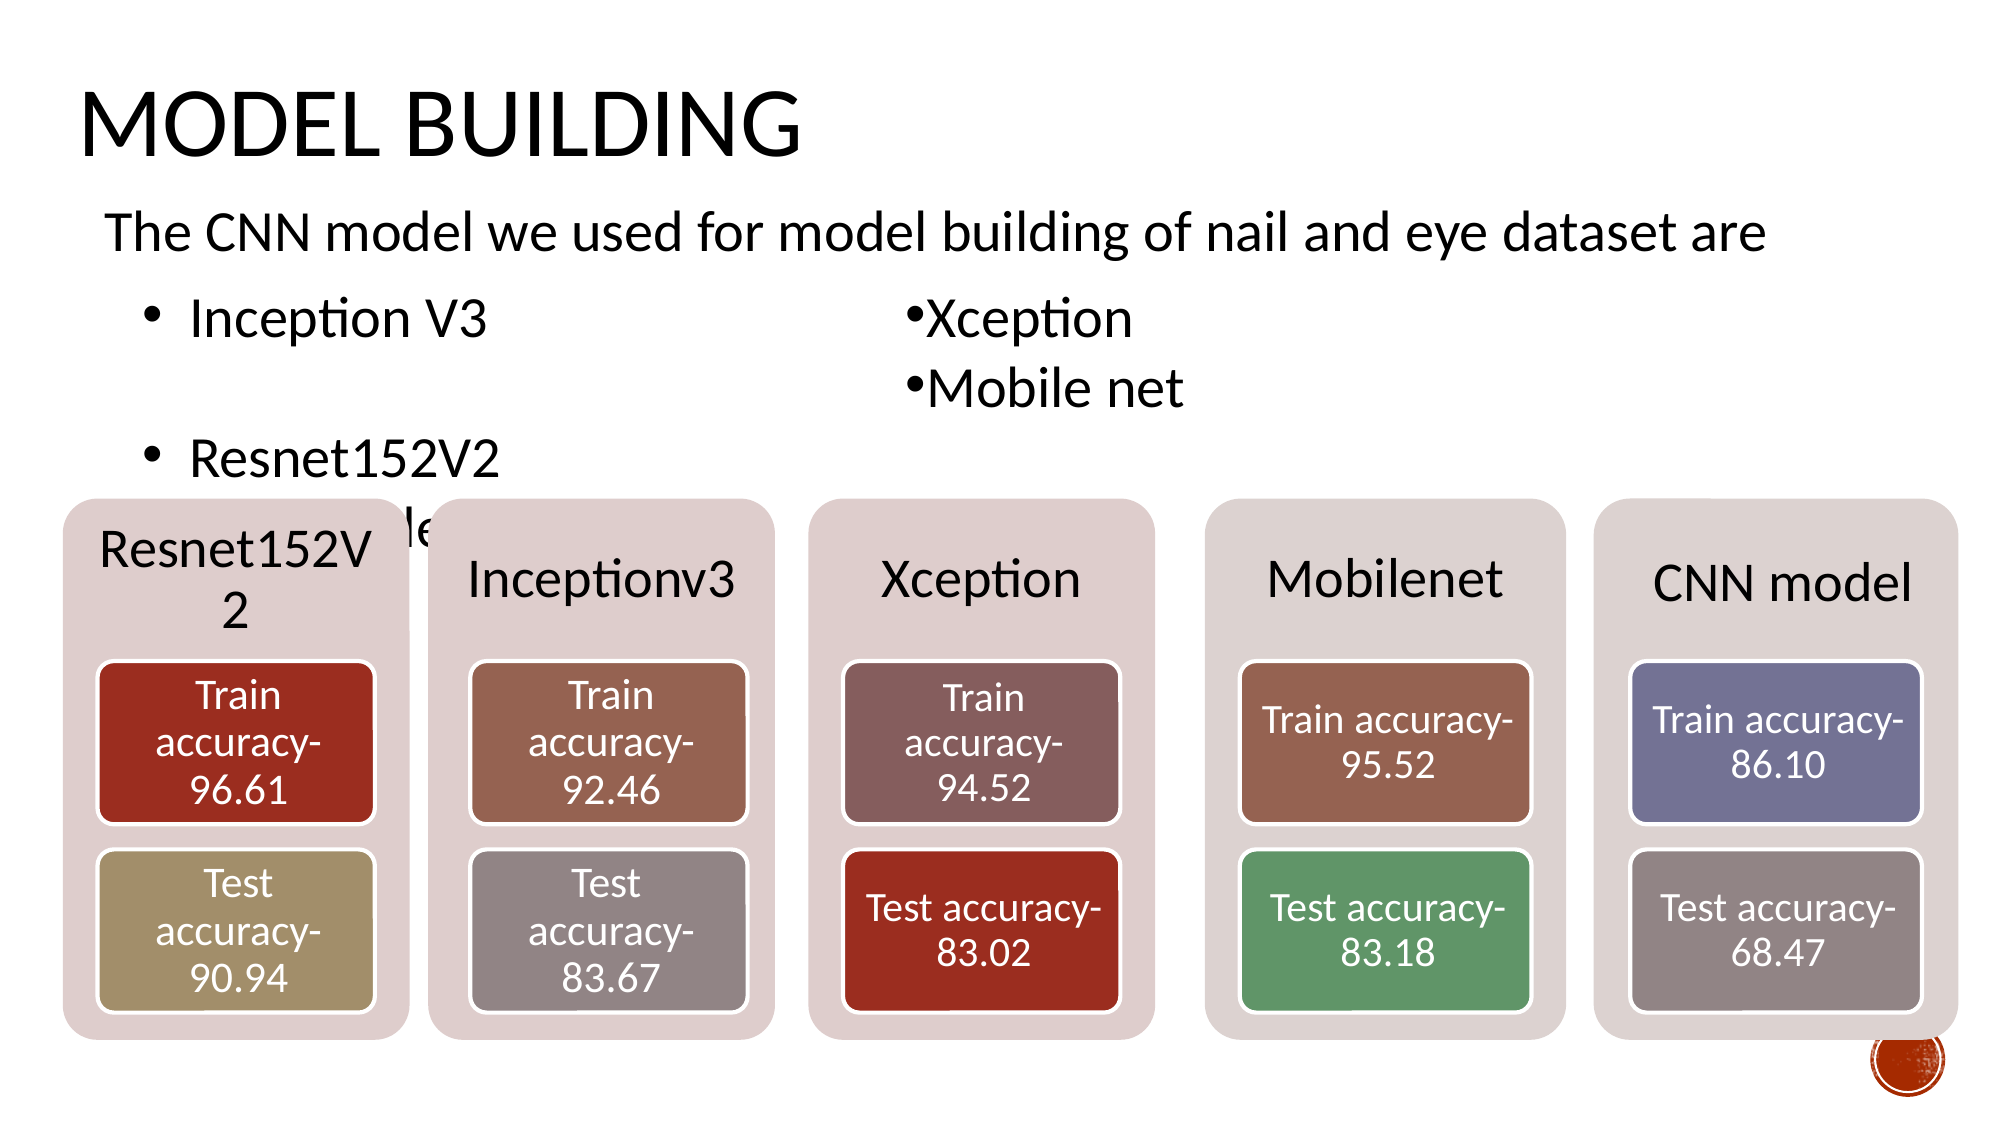

MODEL BUILDING
The CNN model we used for model building of nail and eye dataset are
Inception V3
Resnet152V2
CNN model
Xception
Mobile net

Resnet152V2
Train accuracy-96.61
Test accuracy-90.94
Inceptionv3
Train accuracy-92.46
Test  accuracy-83.67
Xception
Train accuracy-94.52
Test accuracy-83.02
Mobilenet
Train accuracy-95.52
Test accuracy-83.18
 CNN model
Train accuracy-86.10
Test accuracy-68.47